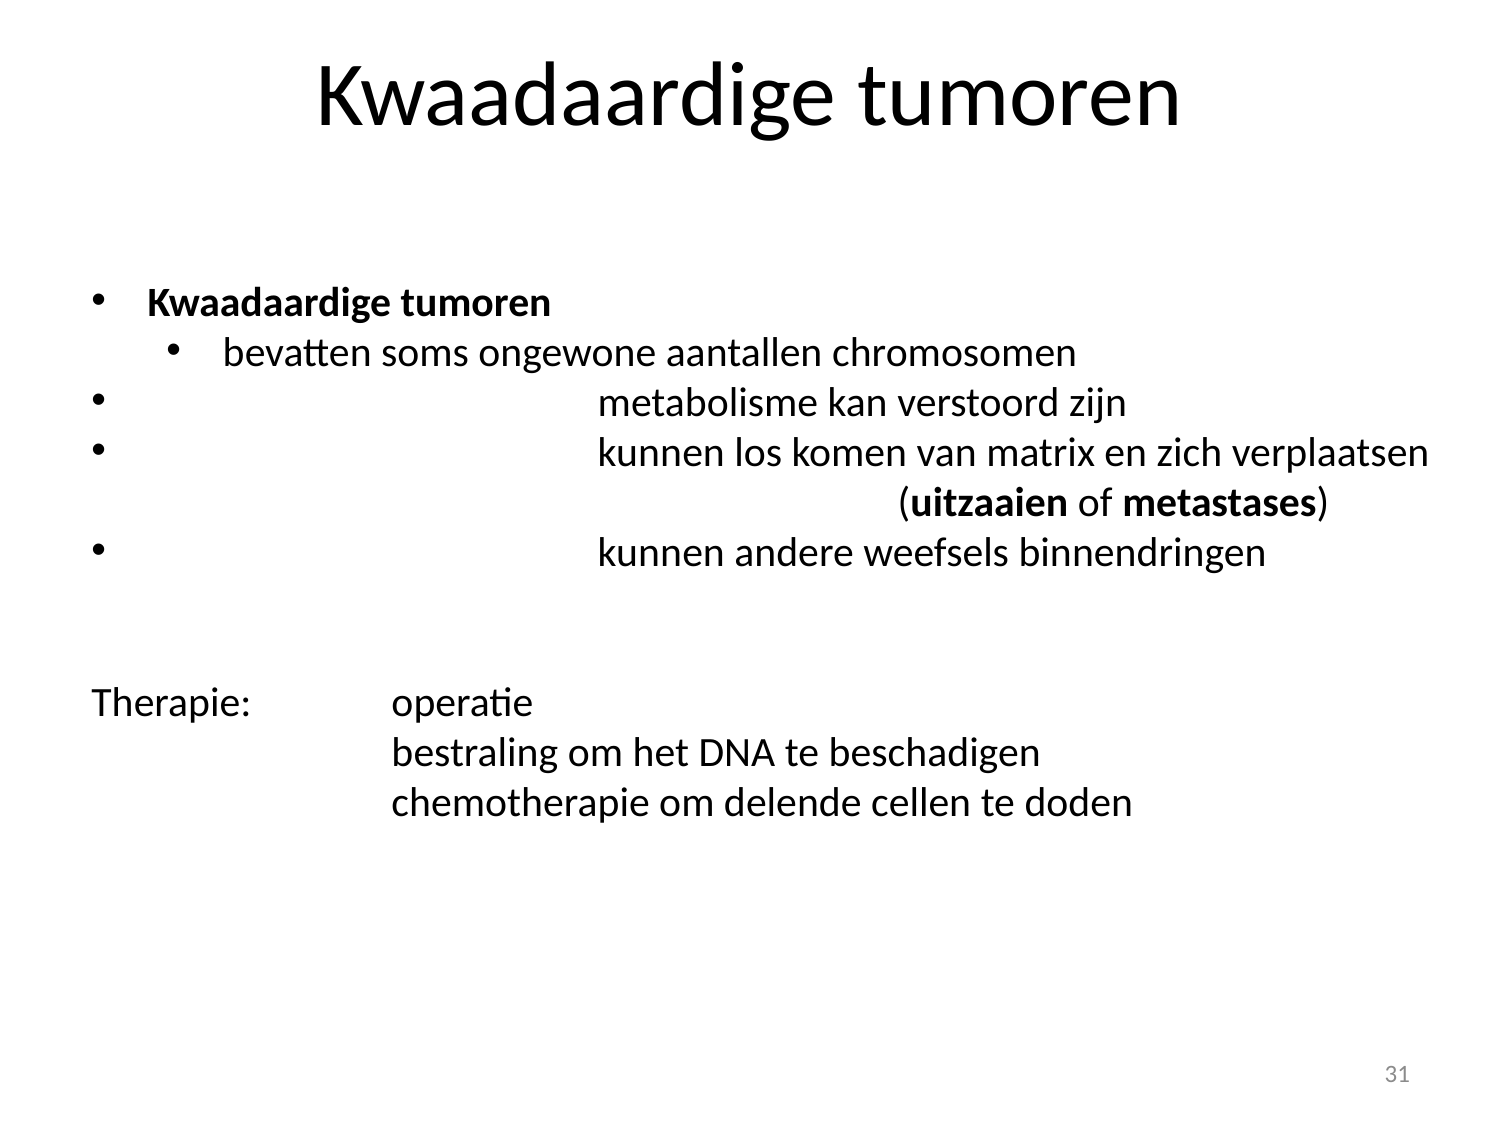

# Kwaadaardige tumoren
Kwaadaardige tumoren
bevatten soms ongewone aantallen chromosomen
			metabolisme kan verstoord zijn
			kunnen los komen van matrix en zich verplaatsen 					(uitzaaien of metastases)
			kunnen andere weefsels binnendringen

Therapie: 	operatie
		bestraling om het DNA te beschadigen
		chemotherapie om delende cellen te doden

31